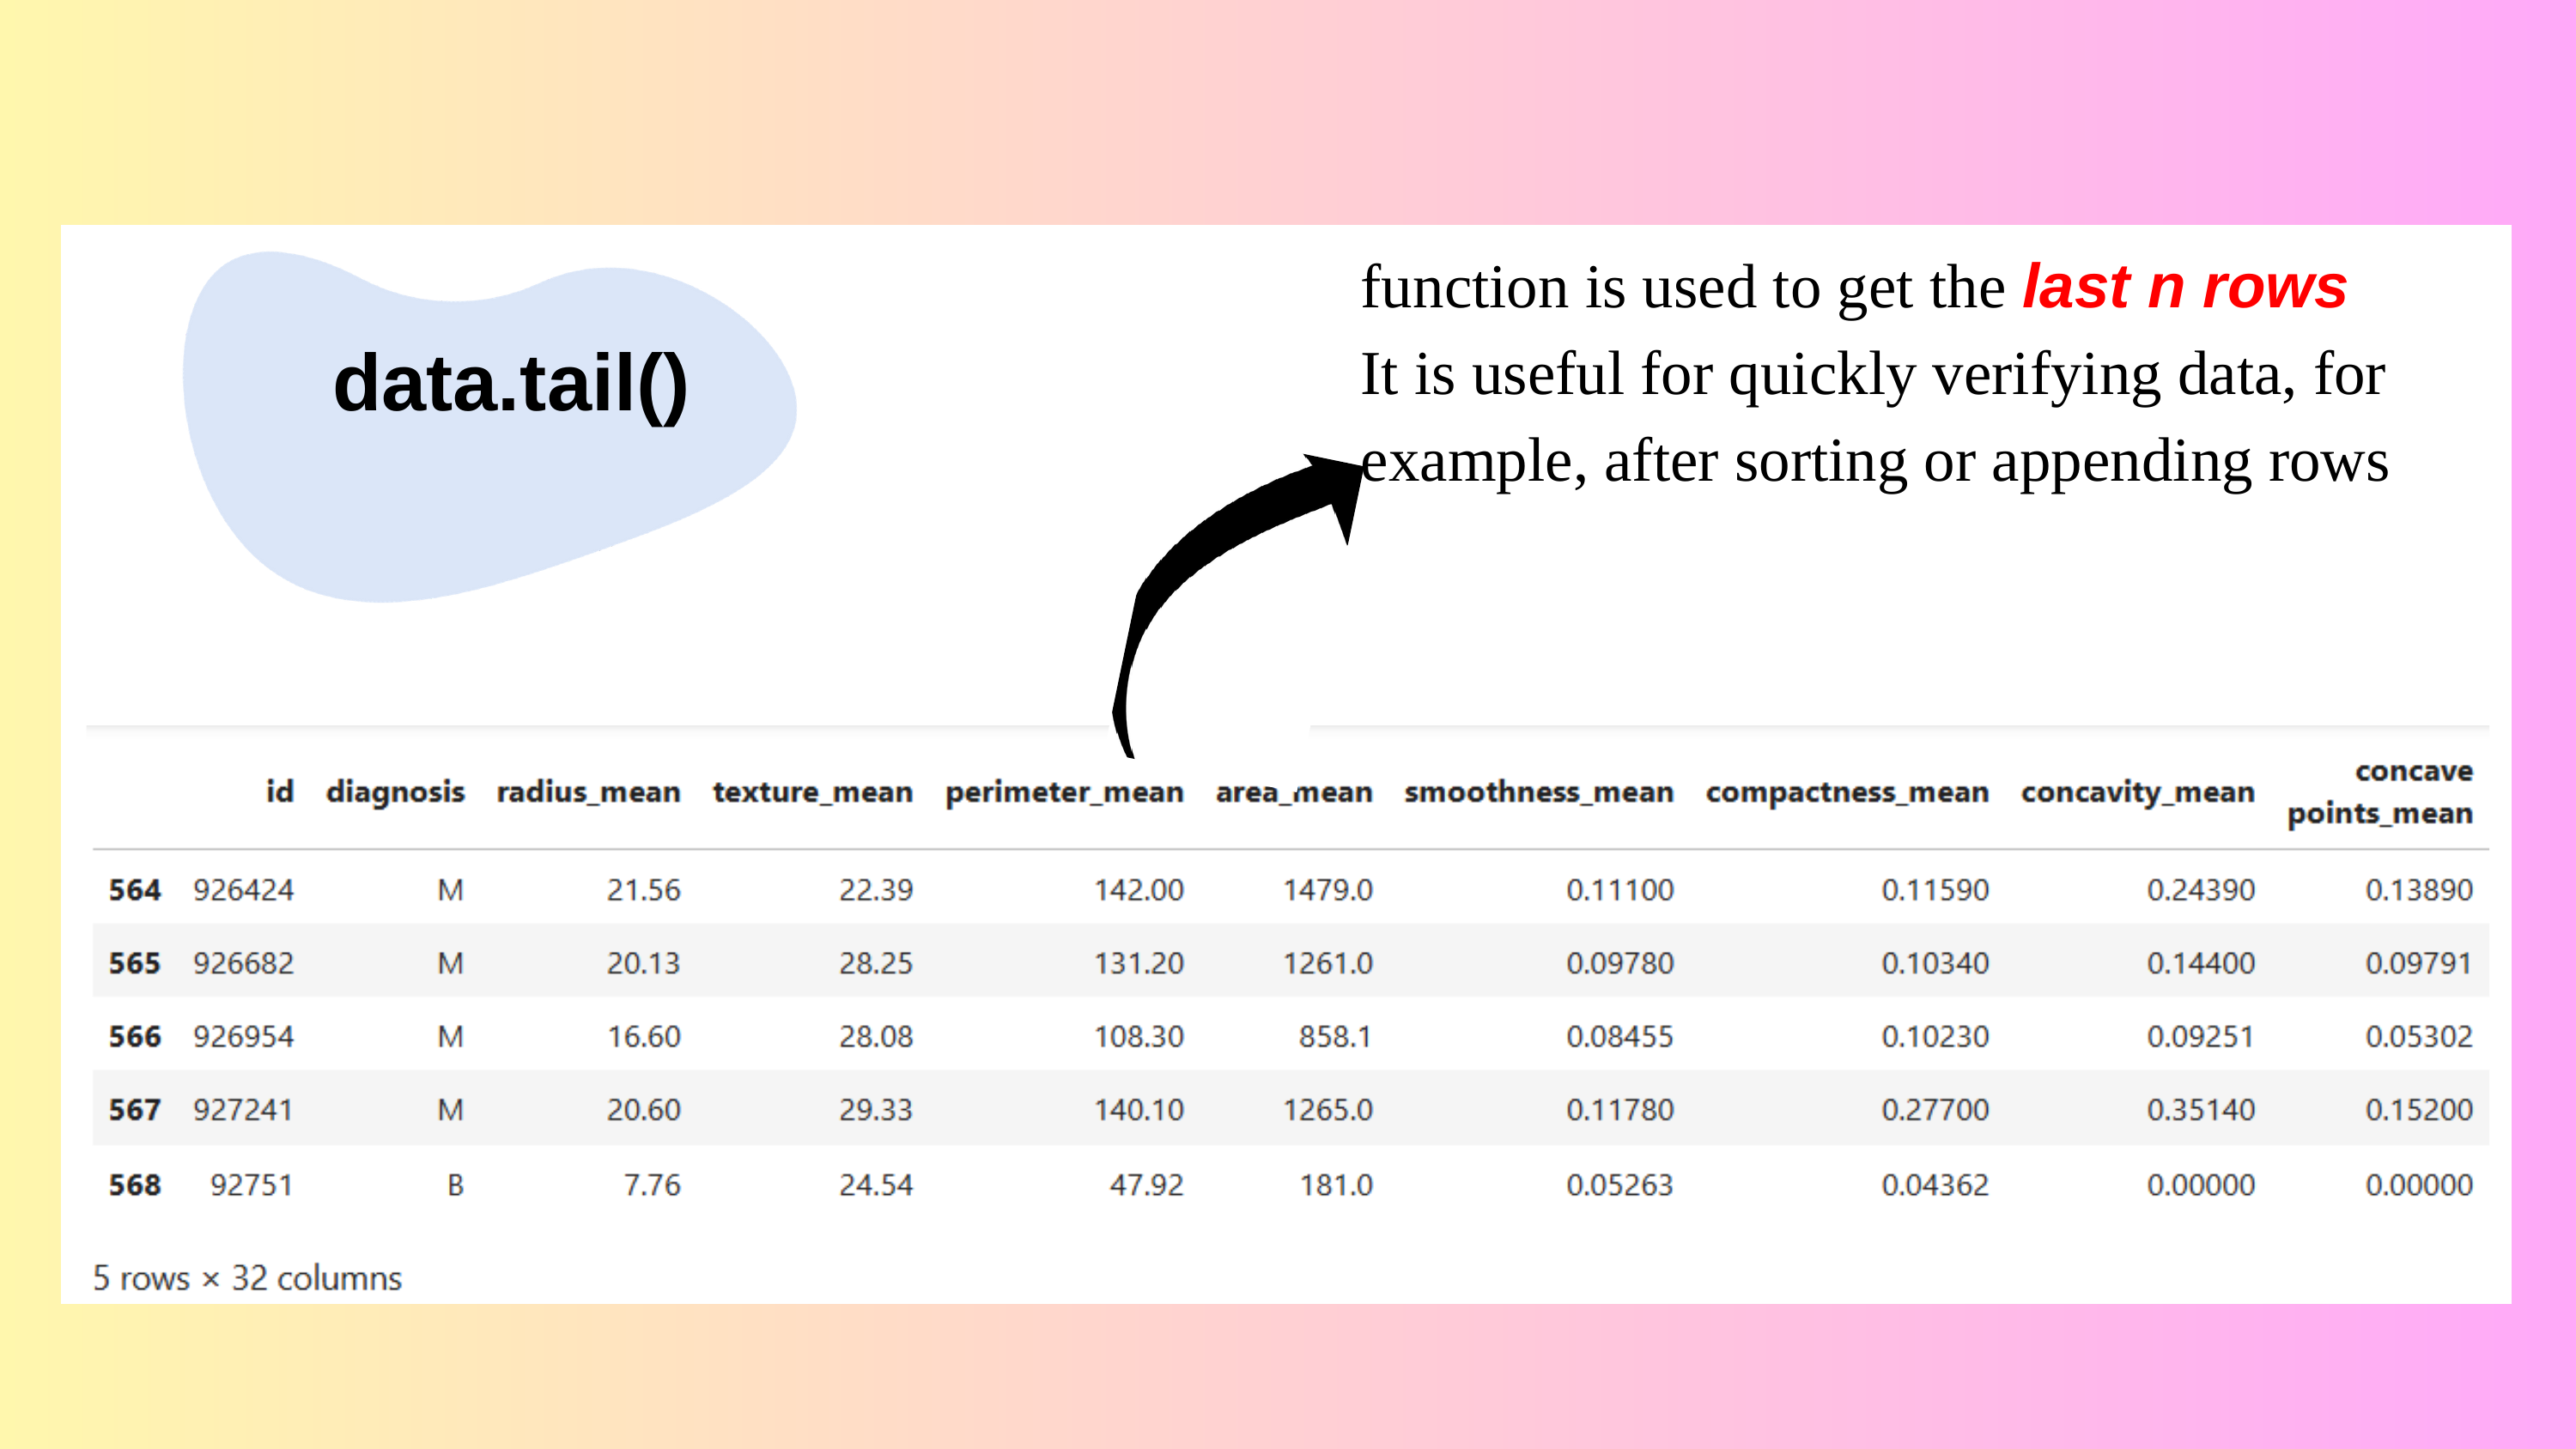

function is used to get the last n rows
It is useful for quickly verifying data, for example, after sorting or appending rows
data.tail()